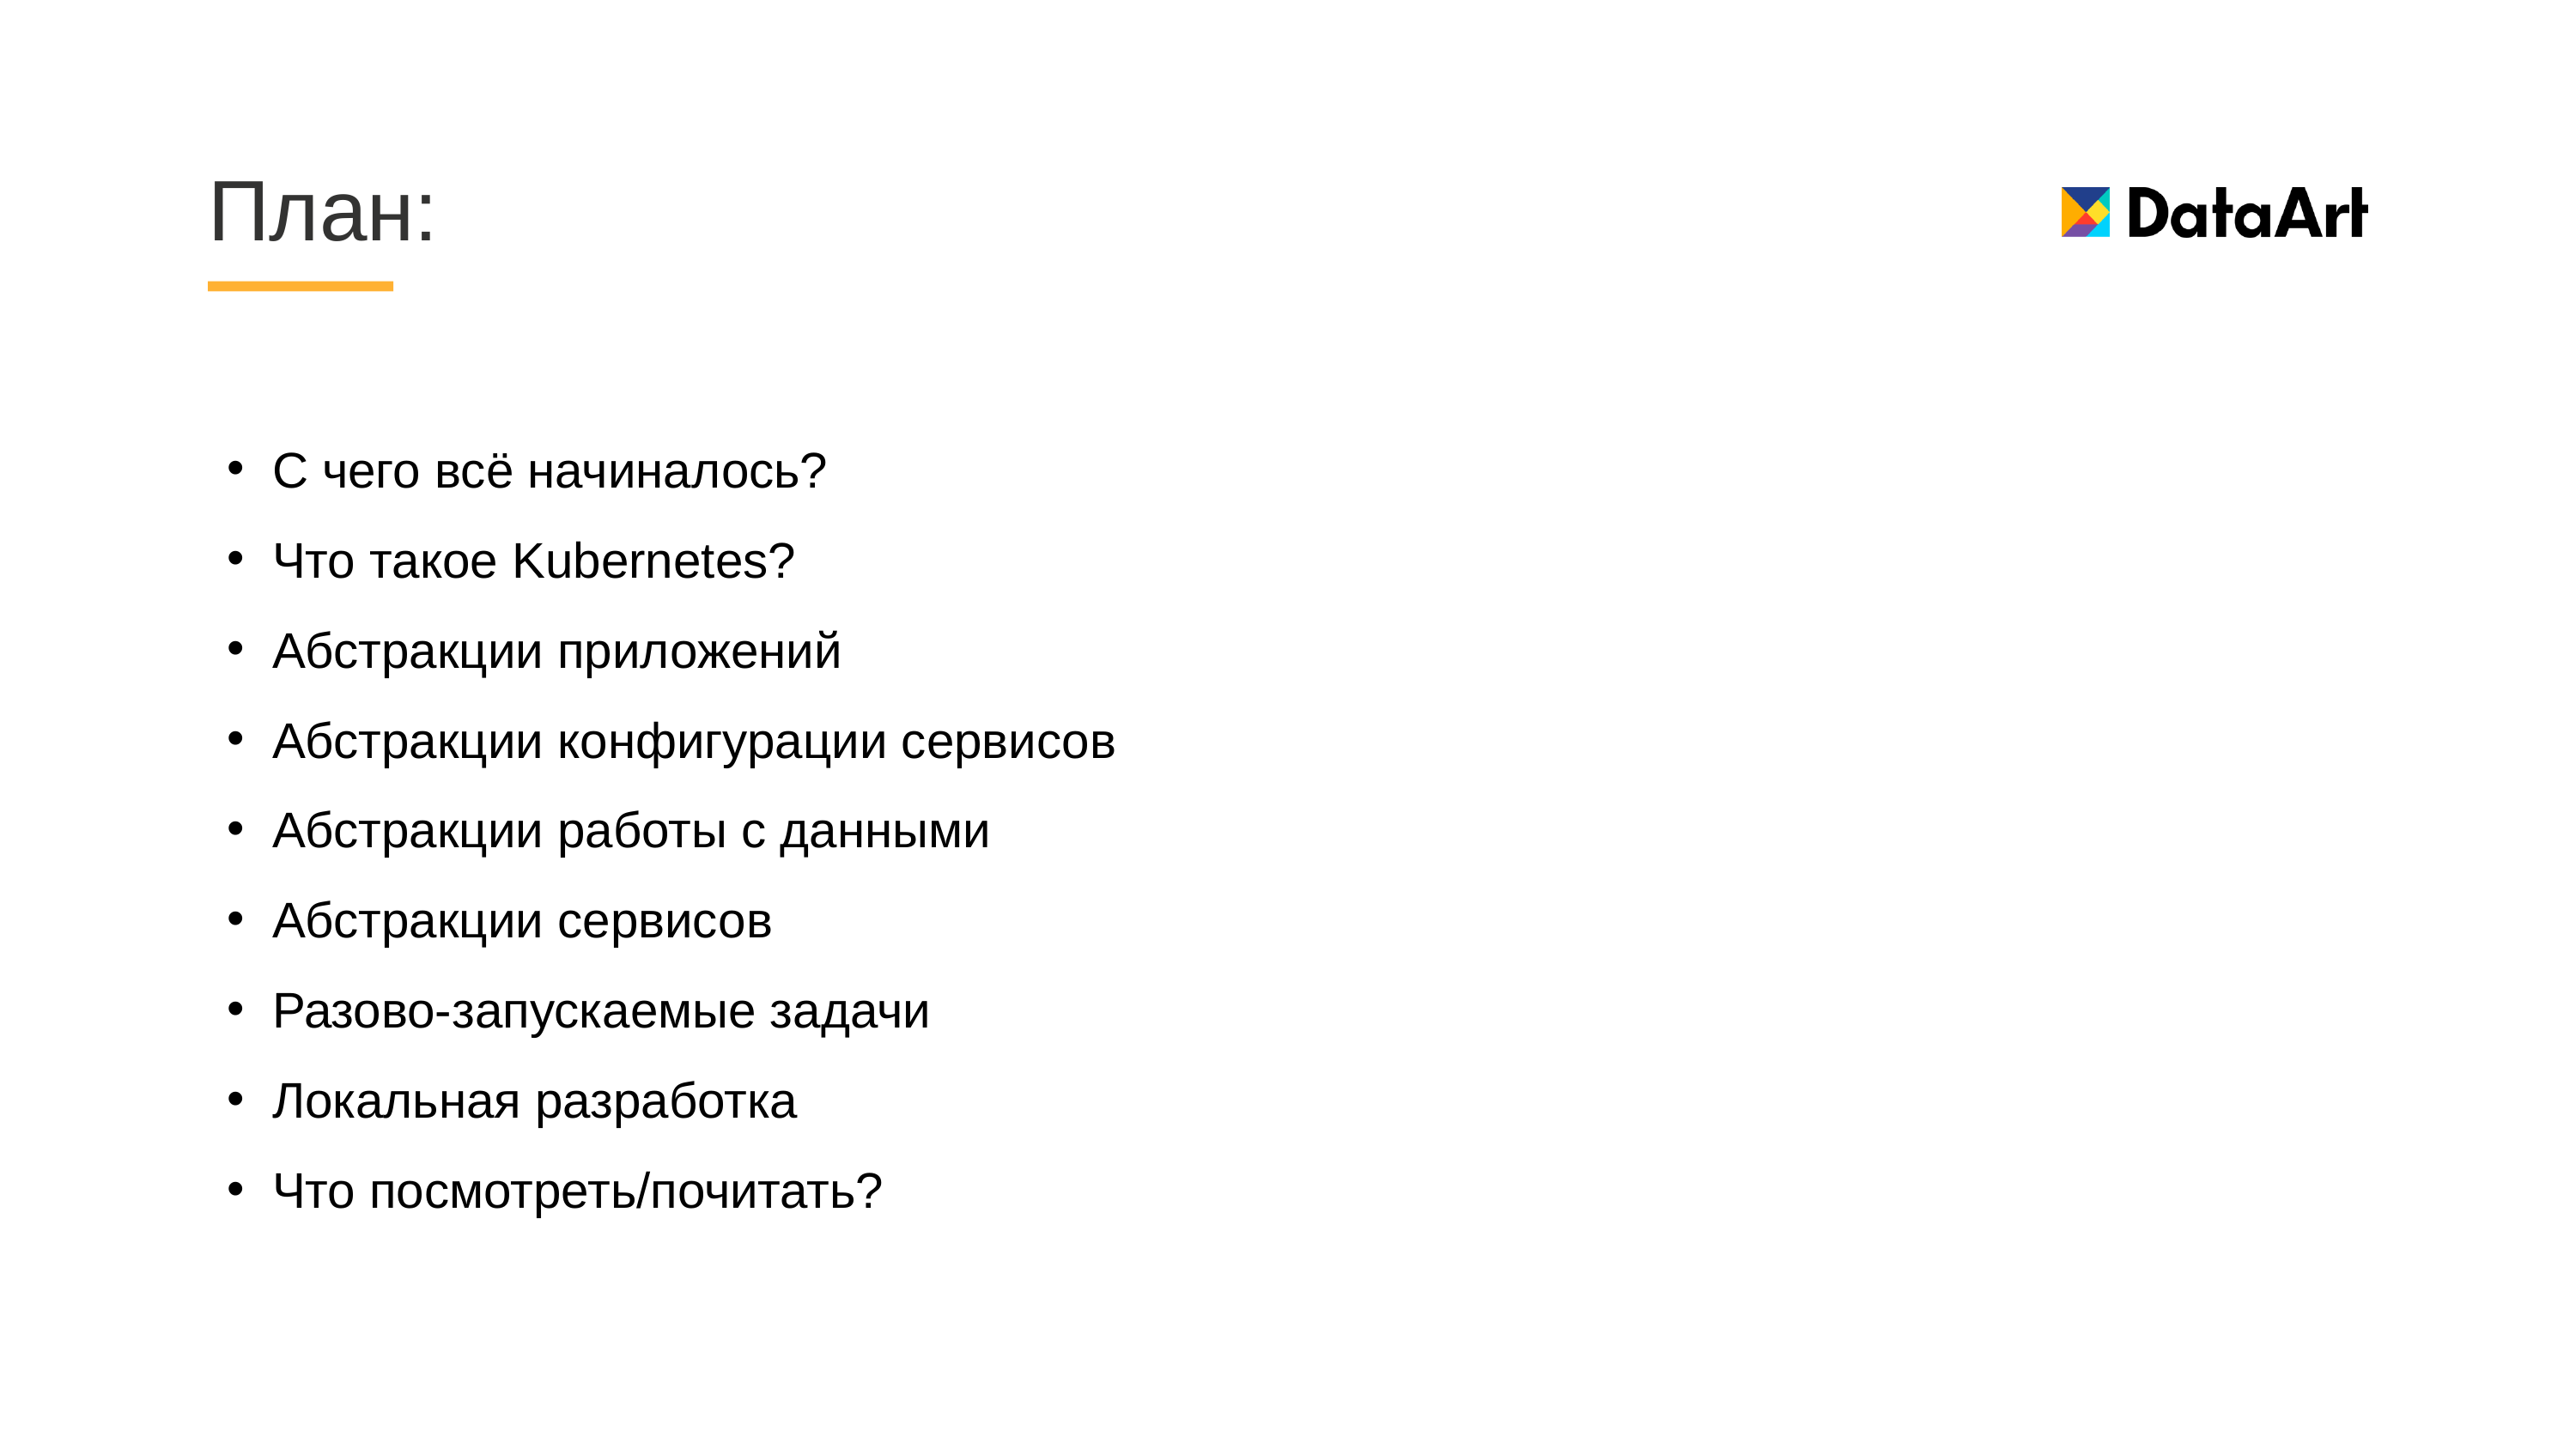

# План:
С чего всё начиналось?
Что такое Kubernetes?
Абстракции приложений
Абстракции конфигурации сервисов
Абстракции работы с данными
Абстракции сервисов
Разово-запускаемые задачи
Локальная разработка
Что посмотреть/почитать?